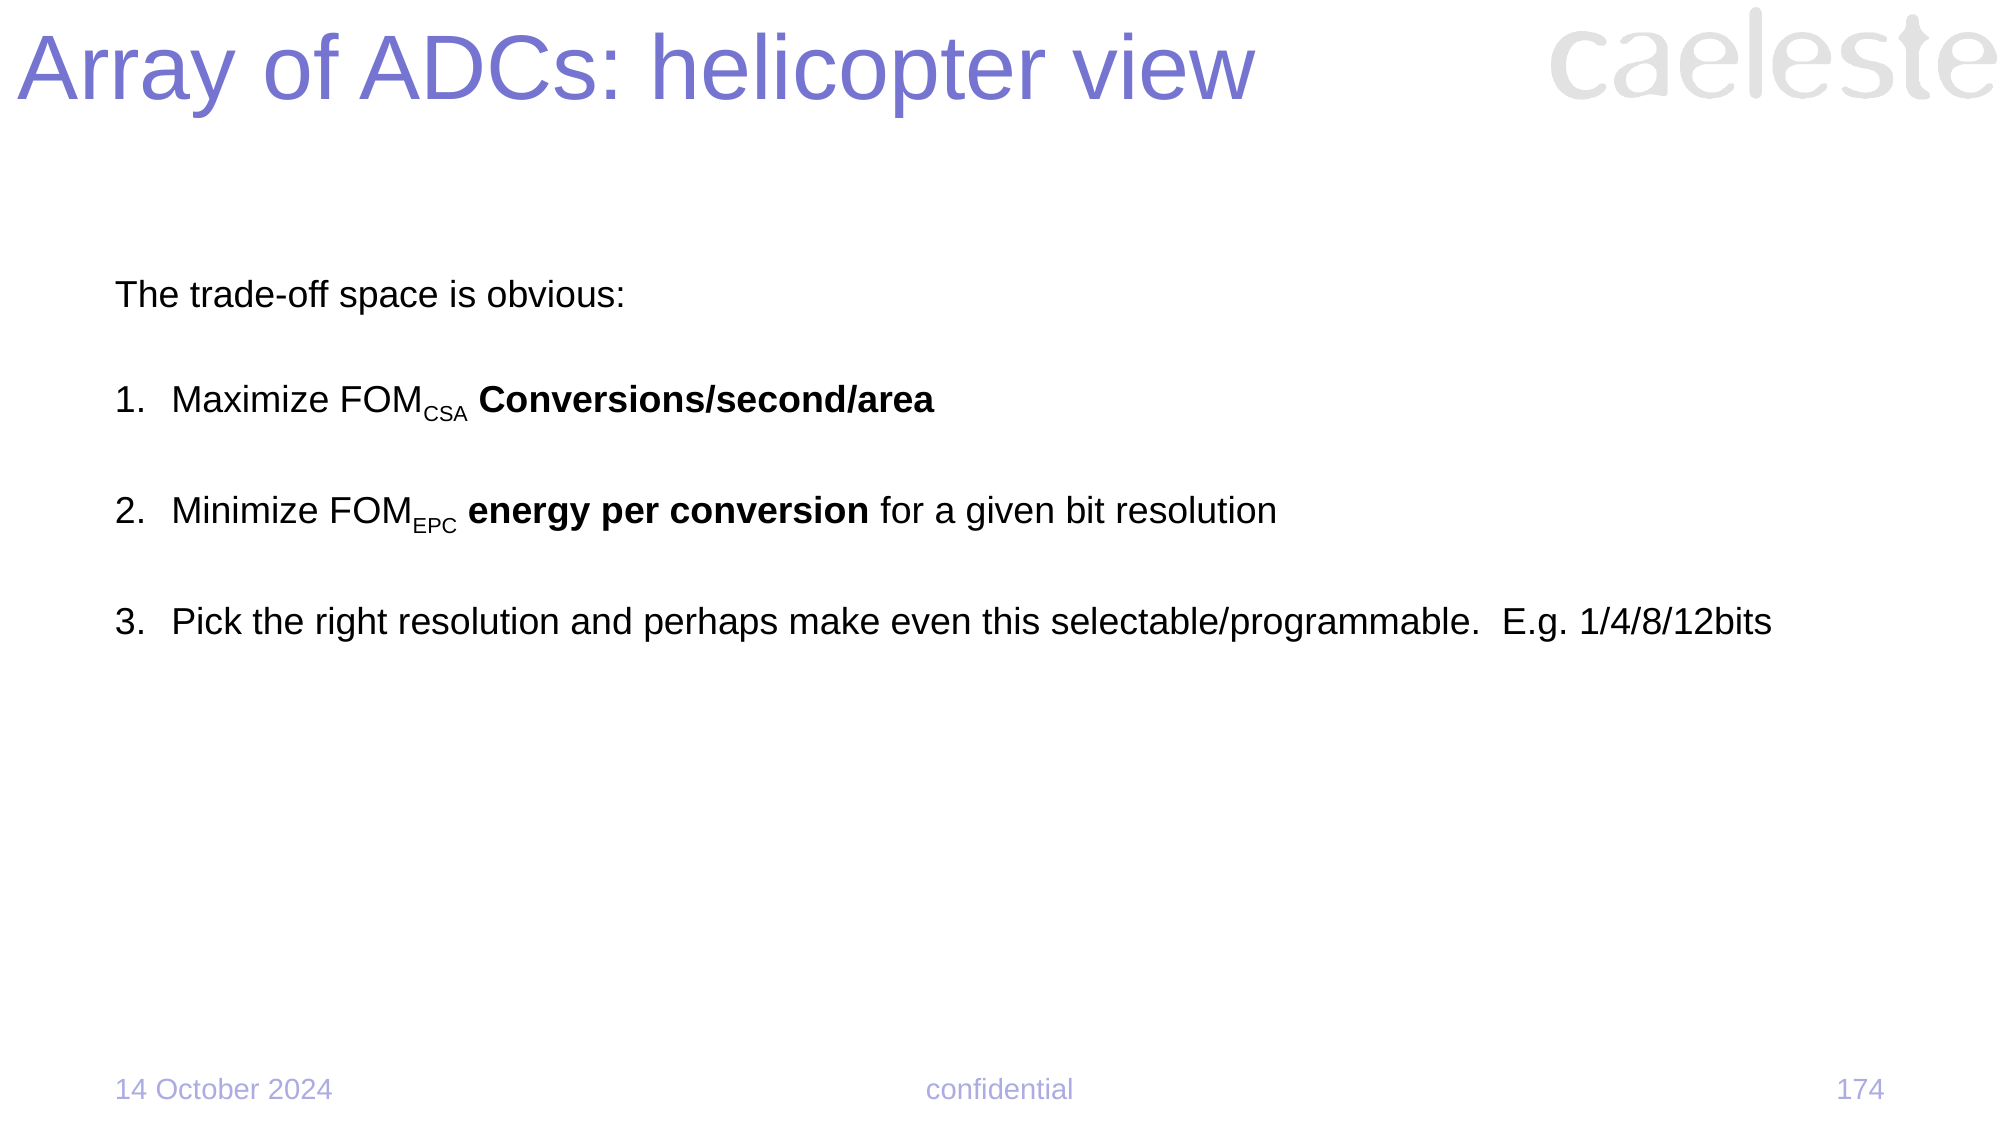

# Array of ADCs: helicopter view
The trade-off space is obvious:

Maximize FOMCSA Conversions/second/area

Minimize FOMEPC energy per conversion for a given bit resolution

Pick the right resolution and perhaps make even this selectable/programmable.  E.g. 1/4/8/12bits
confidential
174
14 October 2024